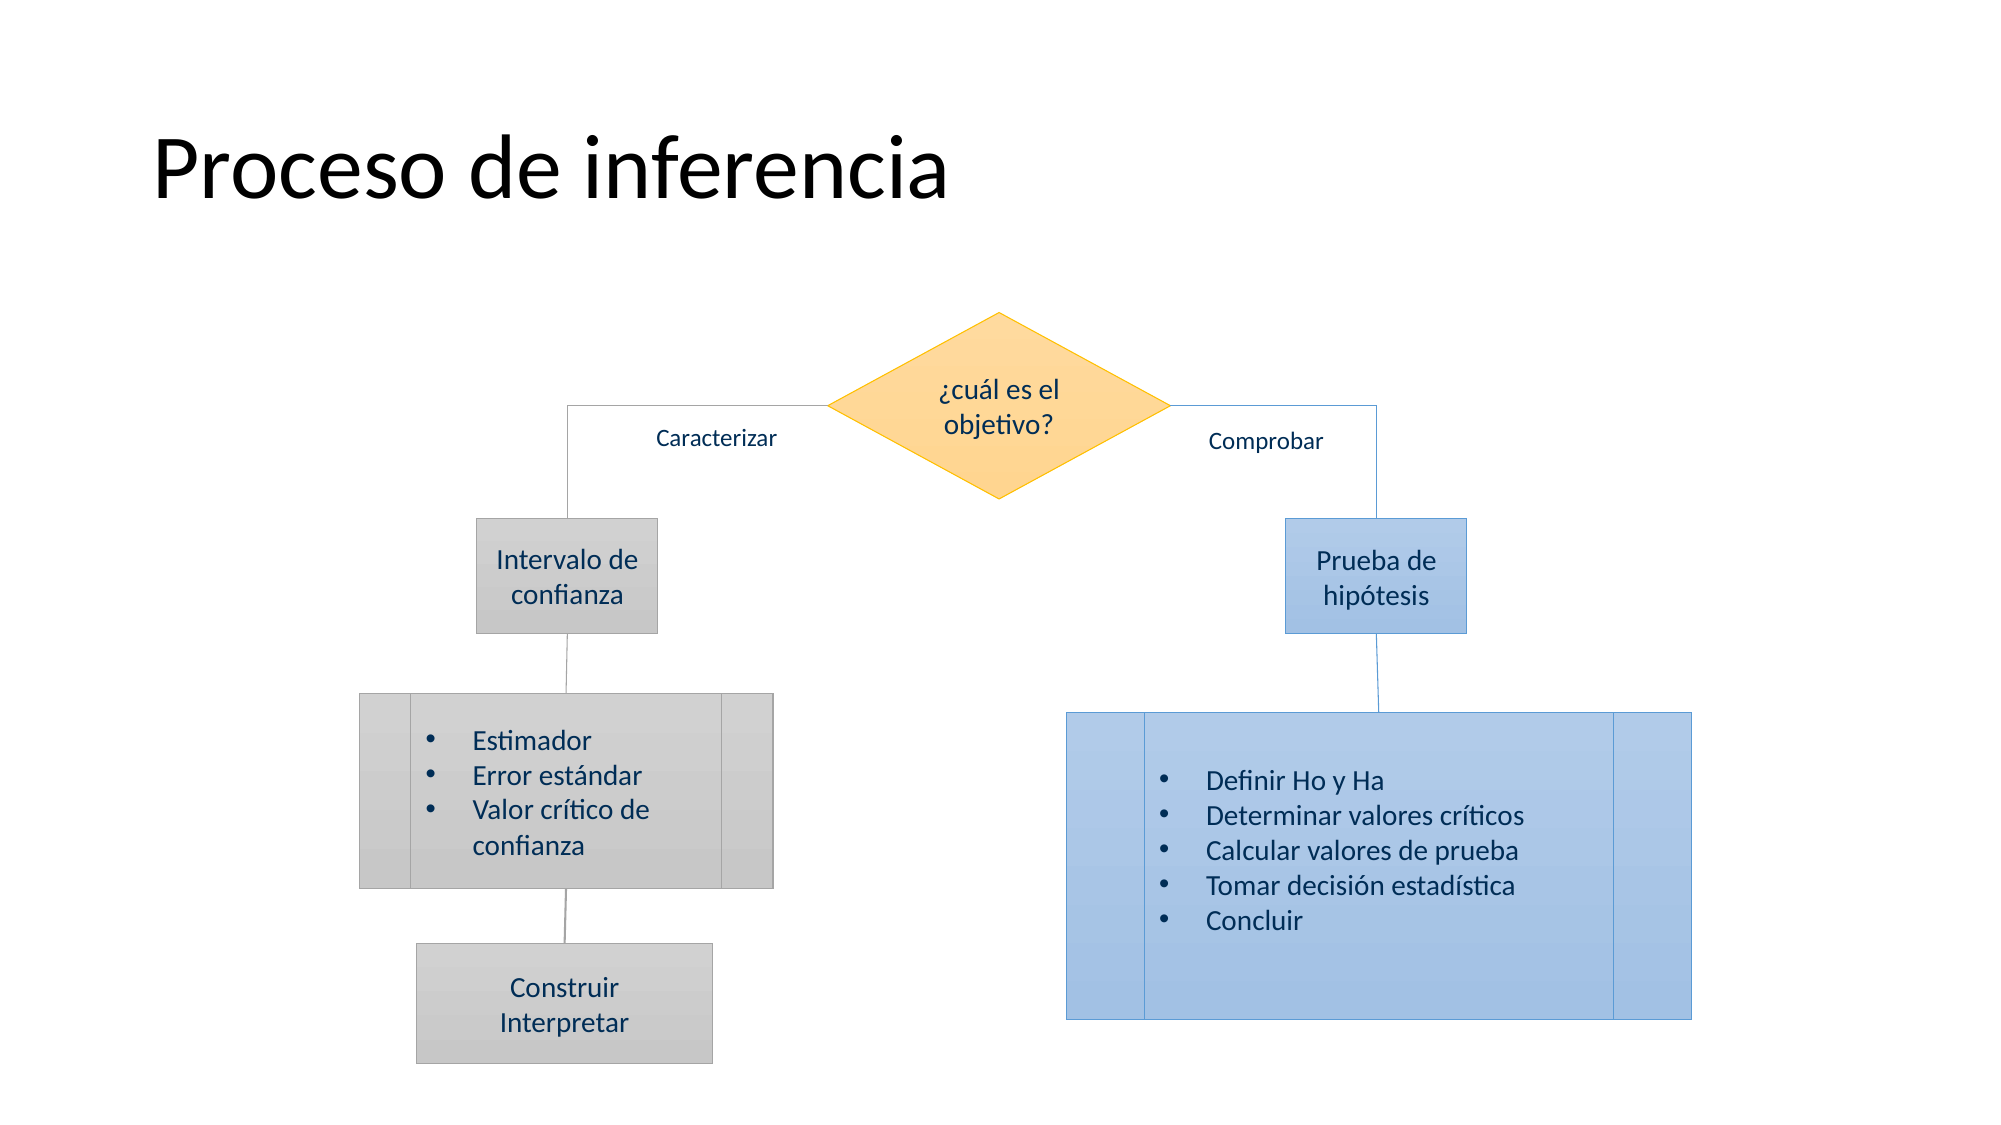

# Proceso de inferencia
¿cuál es el objetivo?
Caracterizar
Comprobar
Intervalo de confianza
Prueba de hipótesis
Estimador
Error estándar
Valor crítico de confianza
Definir Ho y Ha
Determinar valores críticos
Calcular valores de prueba
Tomar decisión estadística
Concluir

Construir
Interpretar